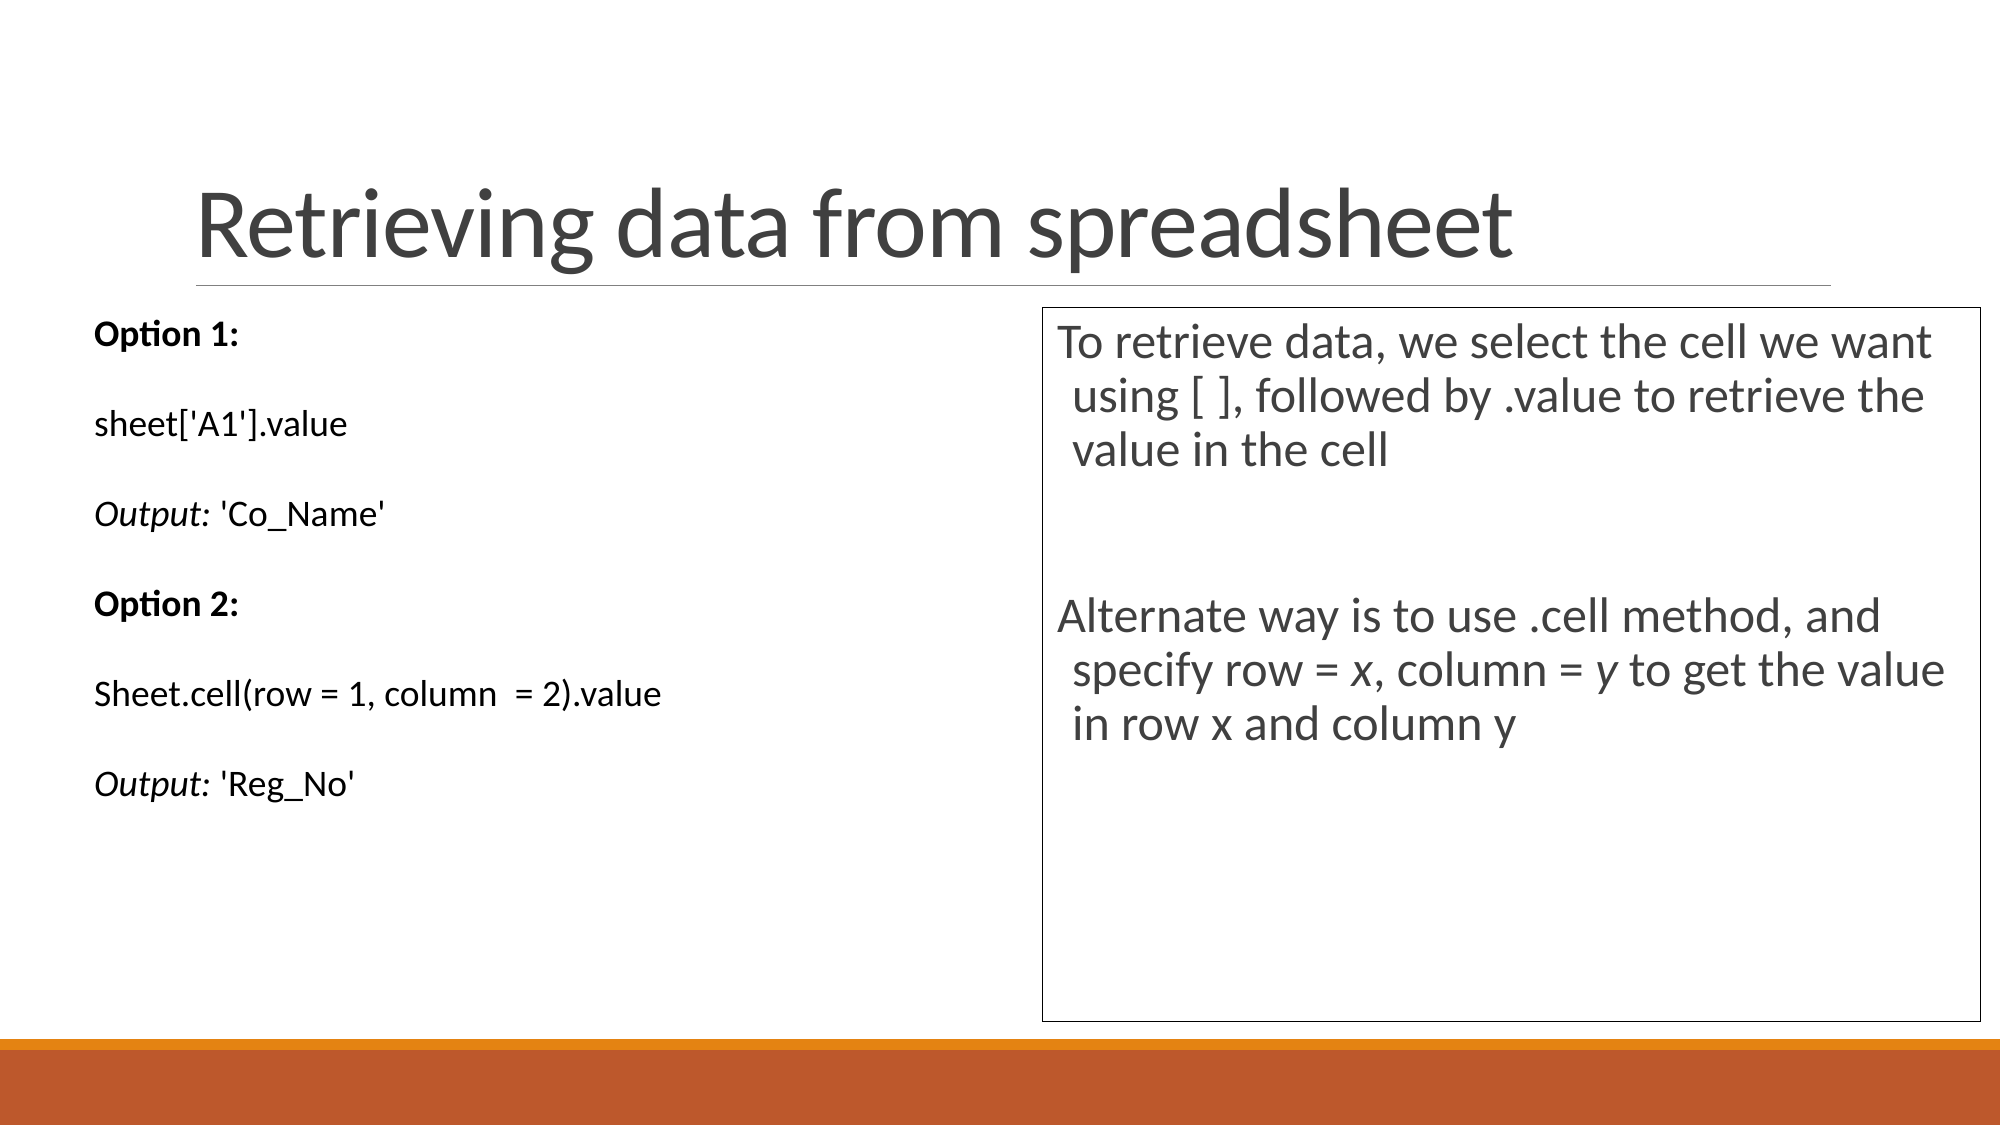

# Retrieving data from spreadsheet

Option 1:

sheet['A1'].value

Output: 'Co_Name'

Option 2:

Sheet.cell(row = 1, column  = 2).value

Output: 'Reg_No'
To retrieve data, we select the cell we want using [ ], followed by .value to retrieve the value in the cell

Alternate way is to use .cell method, and specify row = x, column = y to get the value in row x and column y